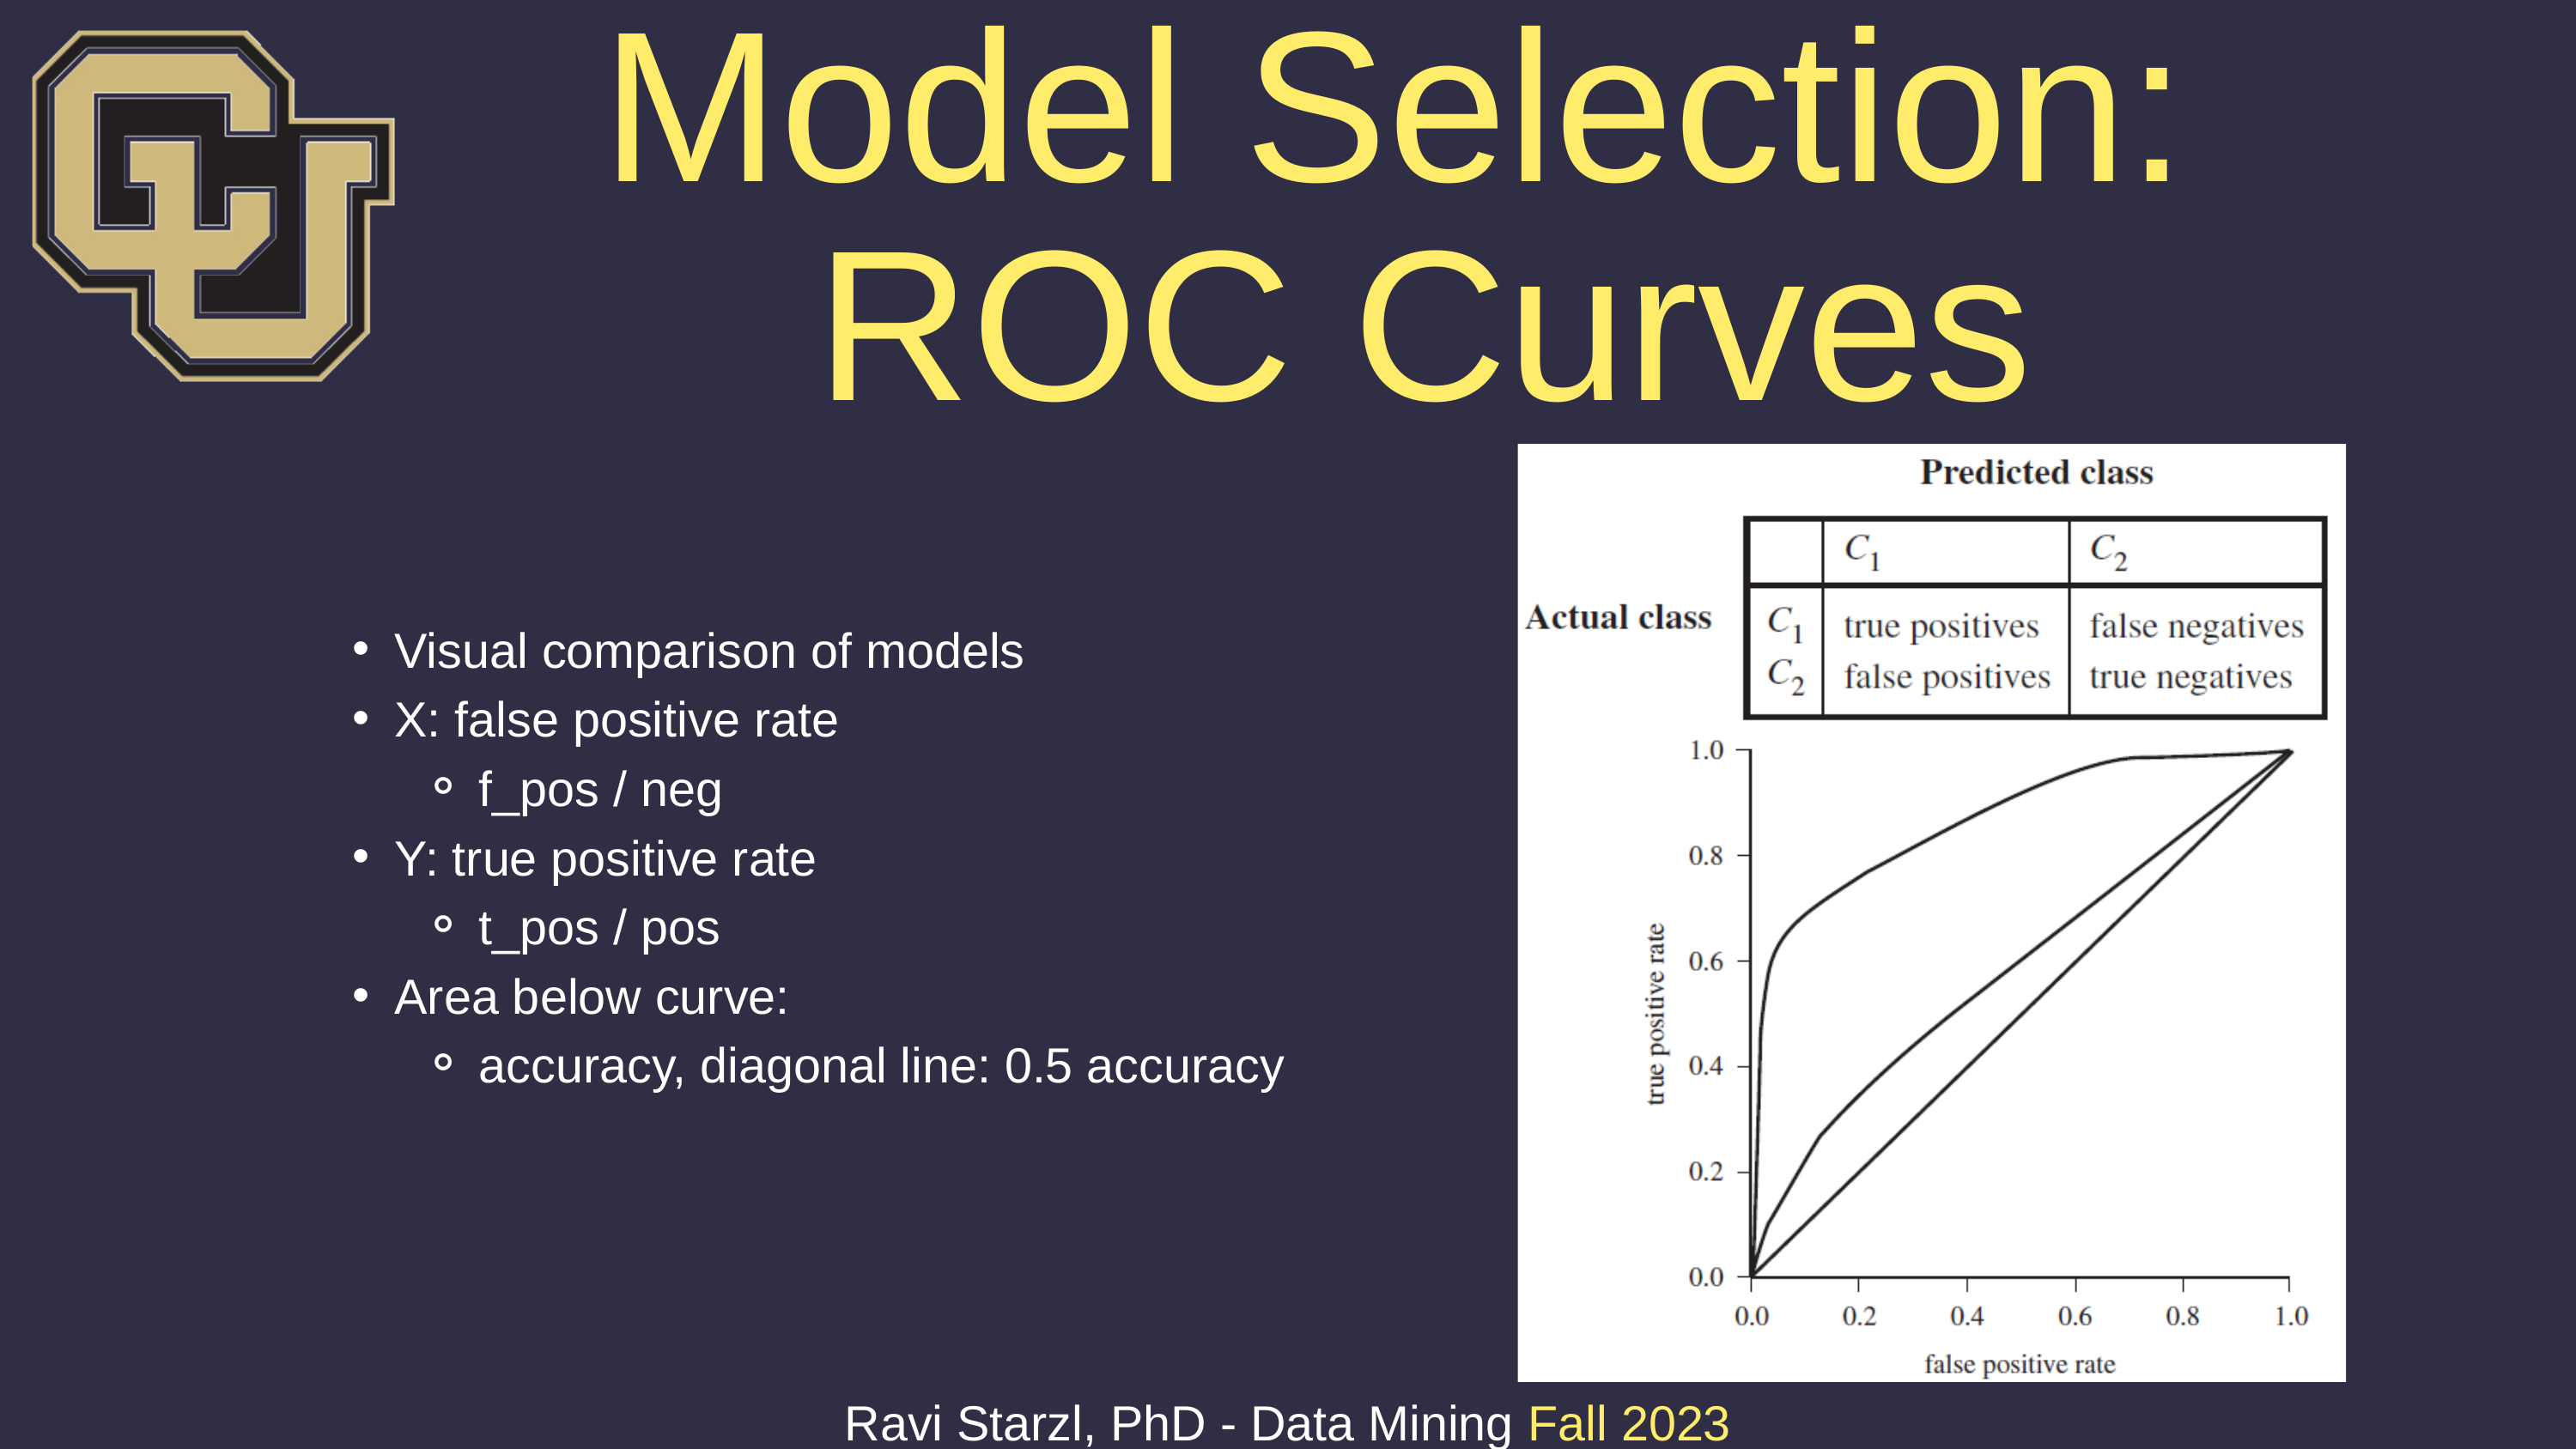

Model Selection:
ROC Curves

Visual comparison of models
X: false positive rate
f_pos / neg
Y: true positive rate
t_pos / pos
Area below curve:
accuracy, diagonal line: 0.5 accuracy
Ravi Starzl, PhD - Data Mining Fall 2023